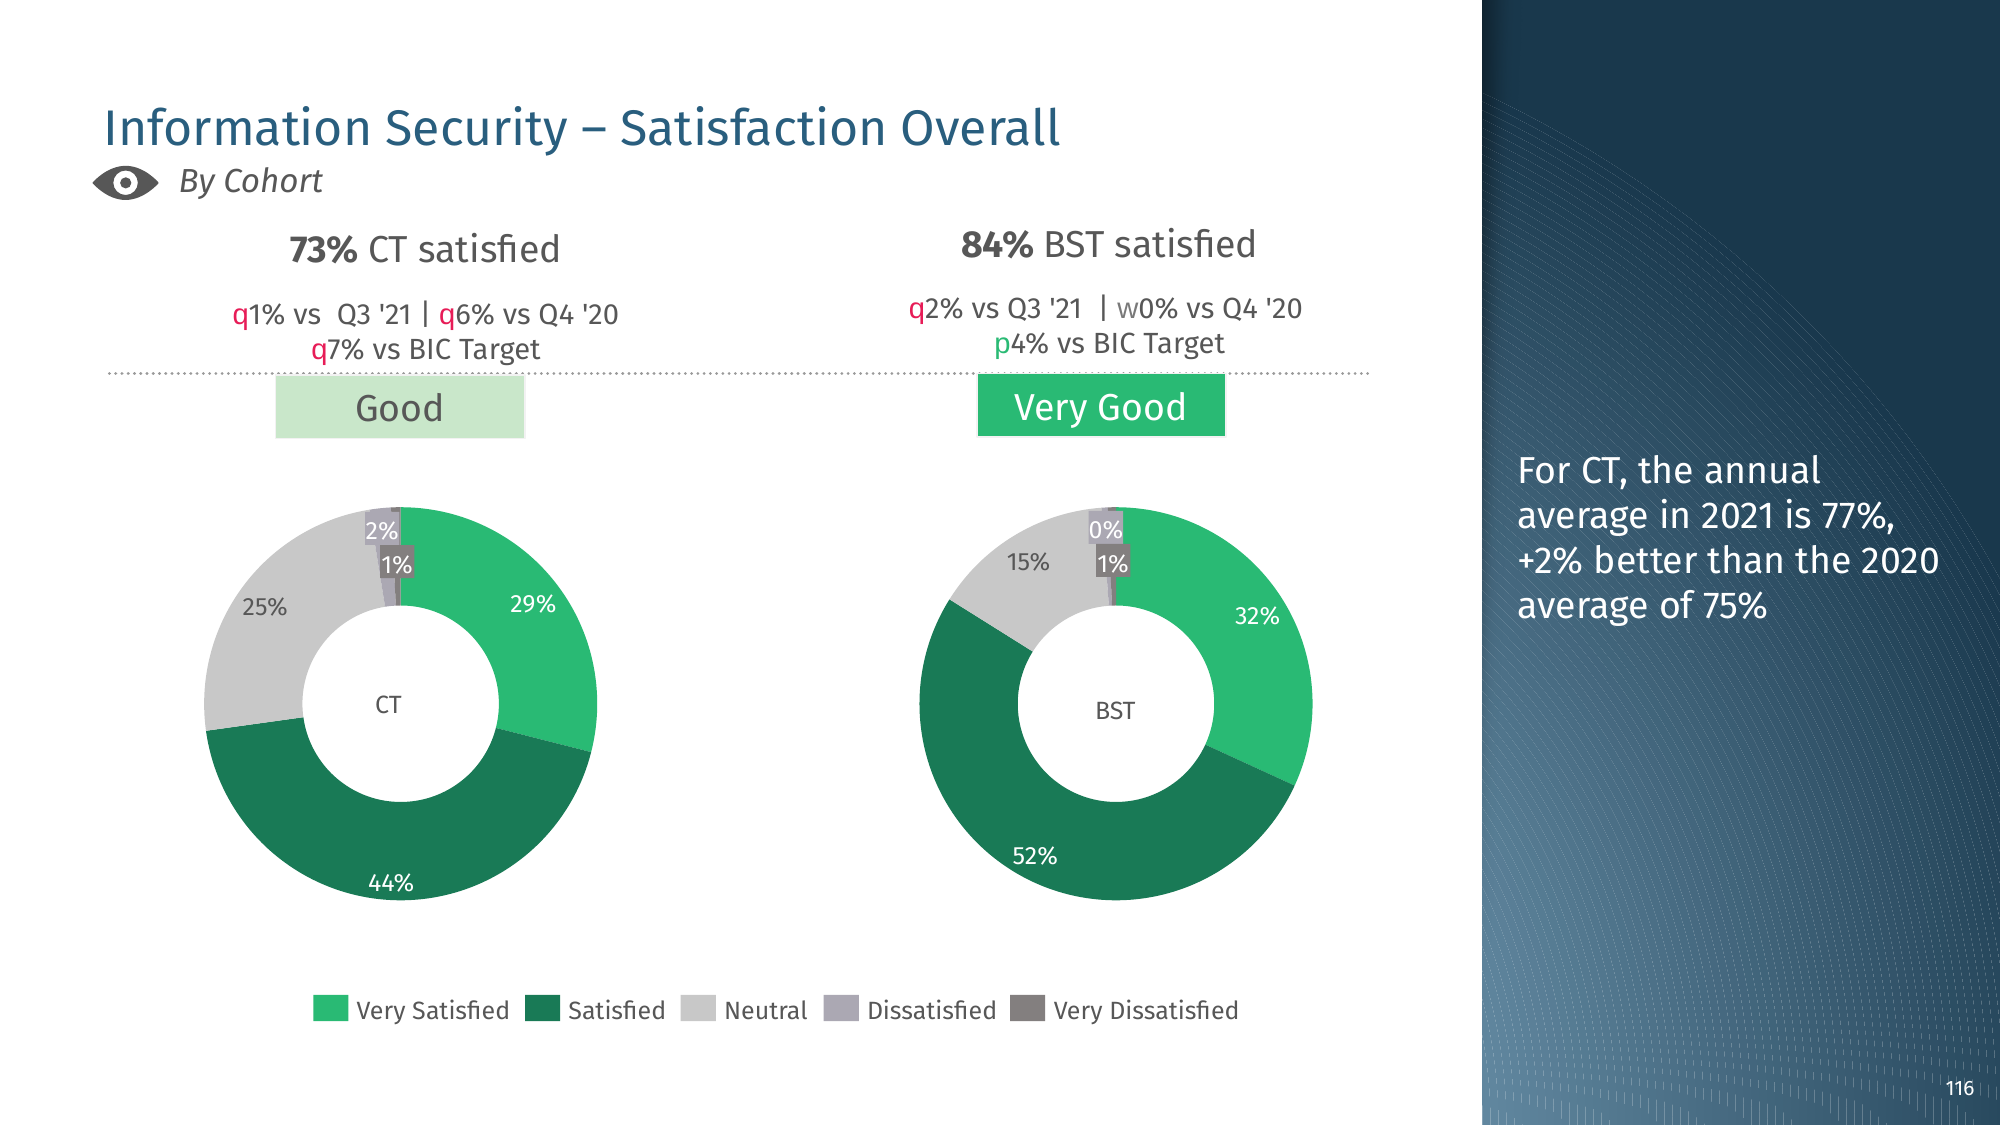

For CT, the annual average in 2021 is 77%, +2% better than the 2020 average of 75%

# Information Security – Satisfaction Overall

By Cohort
84% BST satisfied

q2% vs Q3 '21  | w0% vs Q4 '20
p4% vs BIC Target
73% CT satisfied

q1% vs  Q3 '21 | q6% vs Q4 '20
q7% vs BIC Target
Very Good
Good

### Chart

| Category |  |
|---|---|

### Chart

| Category |  |
|---|---|
0%
2%
15%
1%
1%
29%
25%
32%
CT
BST
52%
44%
Very Satisfied
Satisfied
Neutral
Dissatisfied
Very Dissatisfied